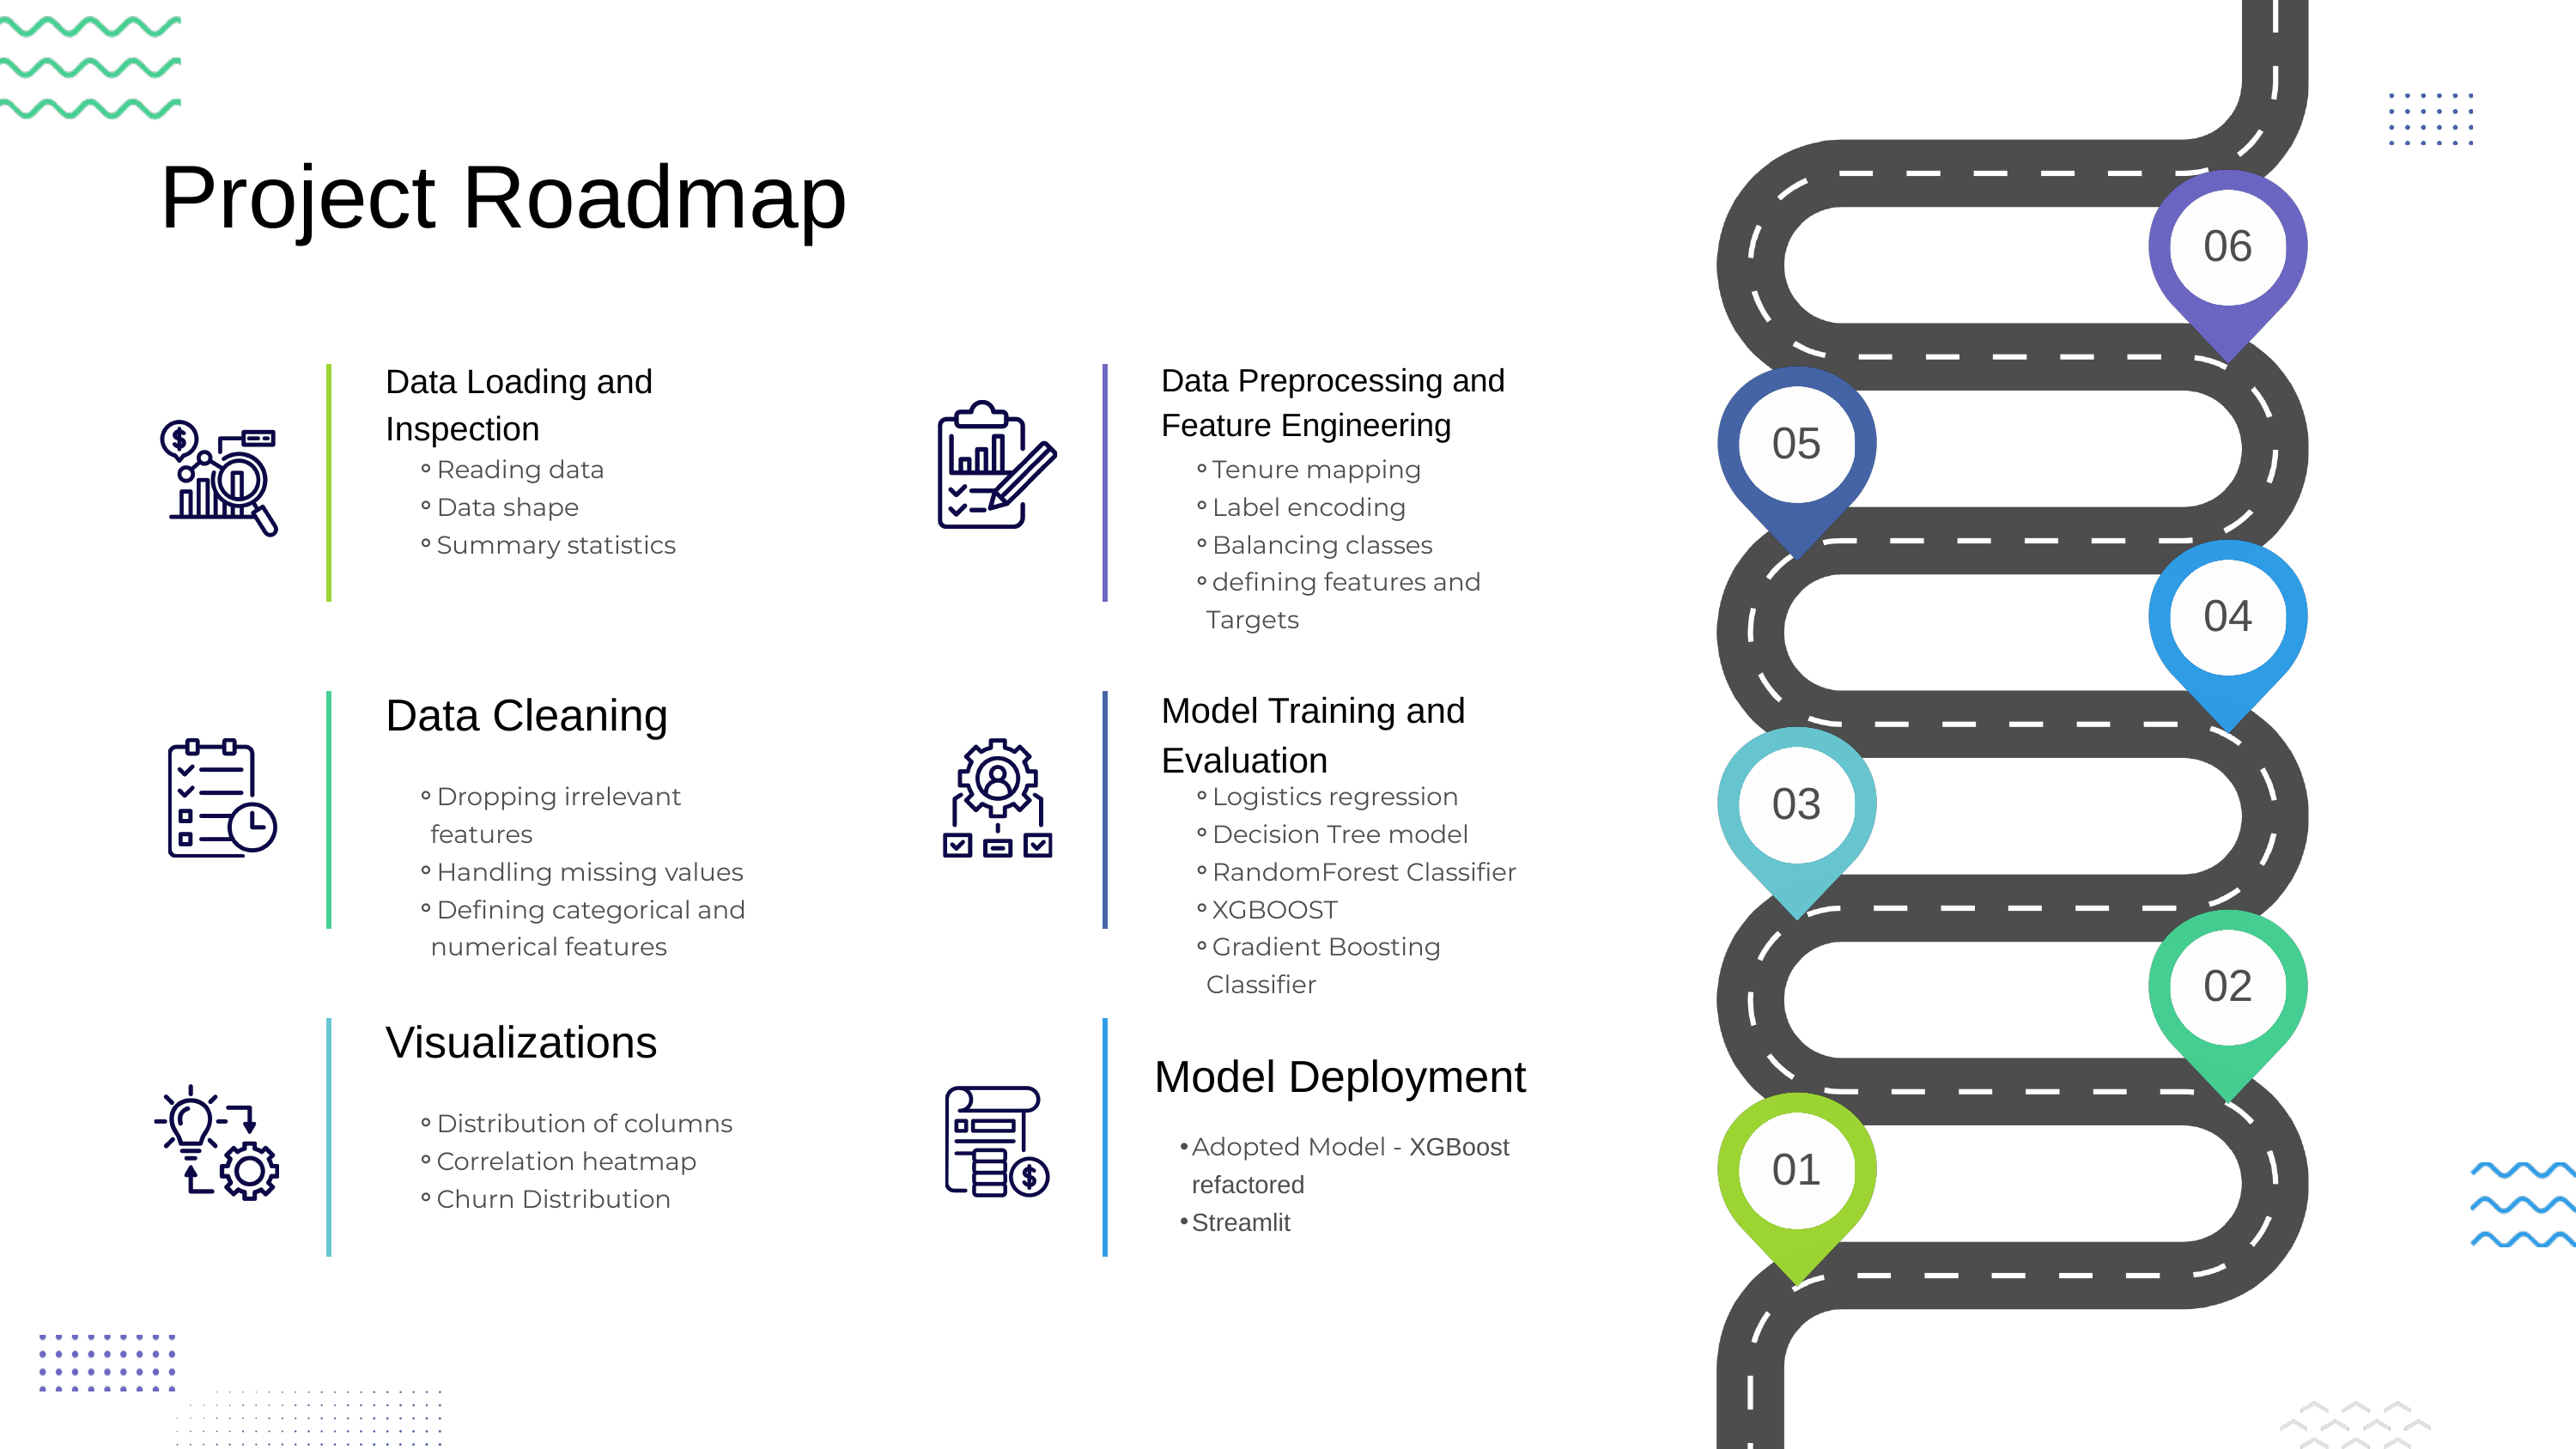

Project Roadmap

06
Data Loading and Inspection
Data Preprocessing and Feature Engineering

05

Reading data
Data shape
Summary statistics
Tenure mapping
Label encoding
Balancing classes
defining features and Targets

04
Data Cleaning
Model Training and Evaluation

03
Dropping irrelevant features
Handling missing values
Defining categorical and numerical features
Logistics regression
Decision Tree model
RandomForest Classifier
XGBOOST
Gradient Boosting Classifier

02
Visualizations

Model Deployment

Distribution of columns
Correlation heatmap
Churn Distribution

Adopted Model - XGBoost refactored
Streamlit

01